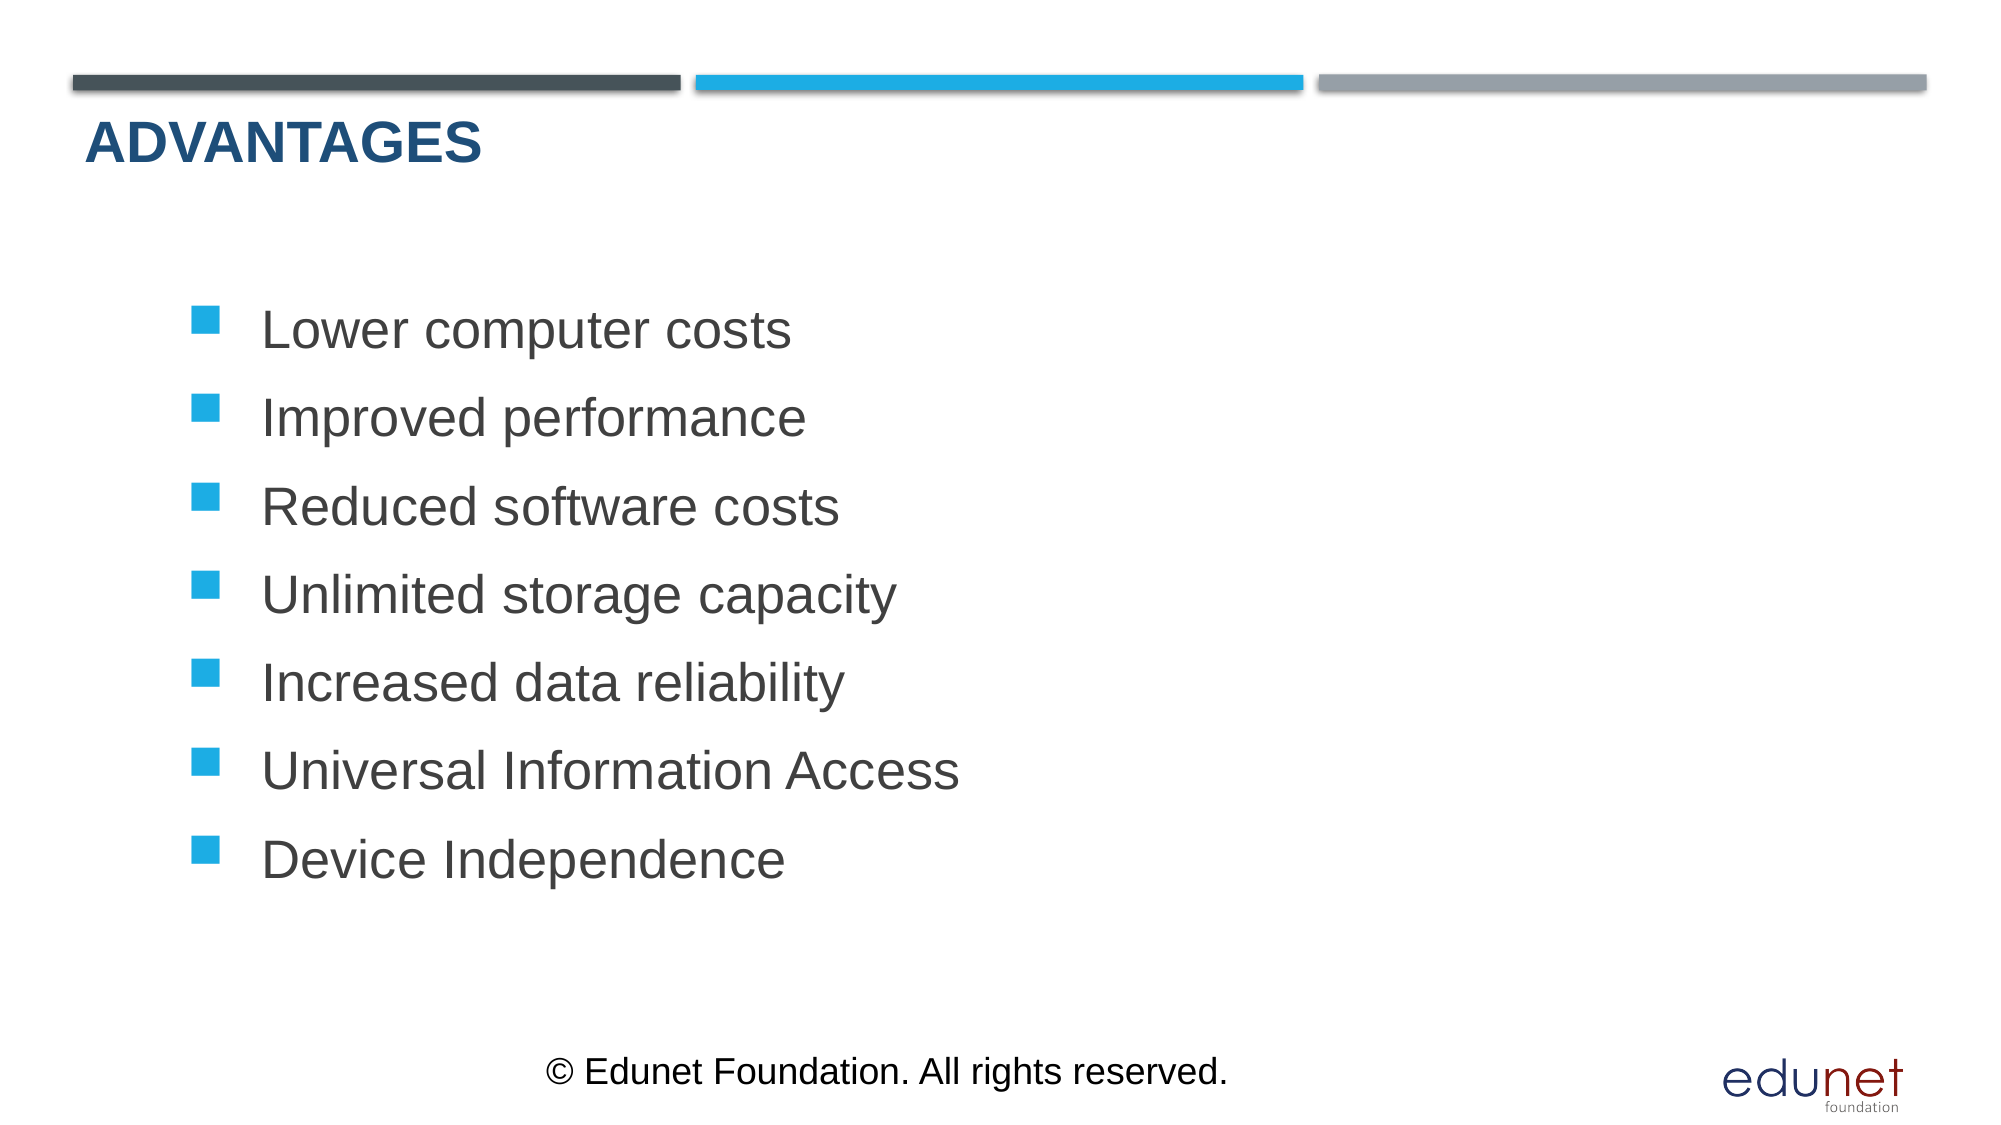

Advantages
Lower computer costs
Improved performance
Reduced software costs
Unlimited storage capacity
Increased data reliability
Universal Information Access
Device Independence

© Edunet Foundation. All rights reserved.